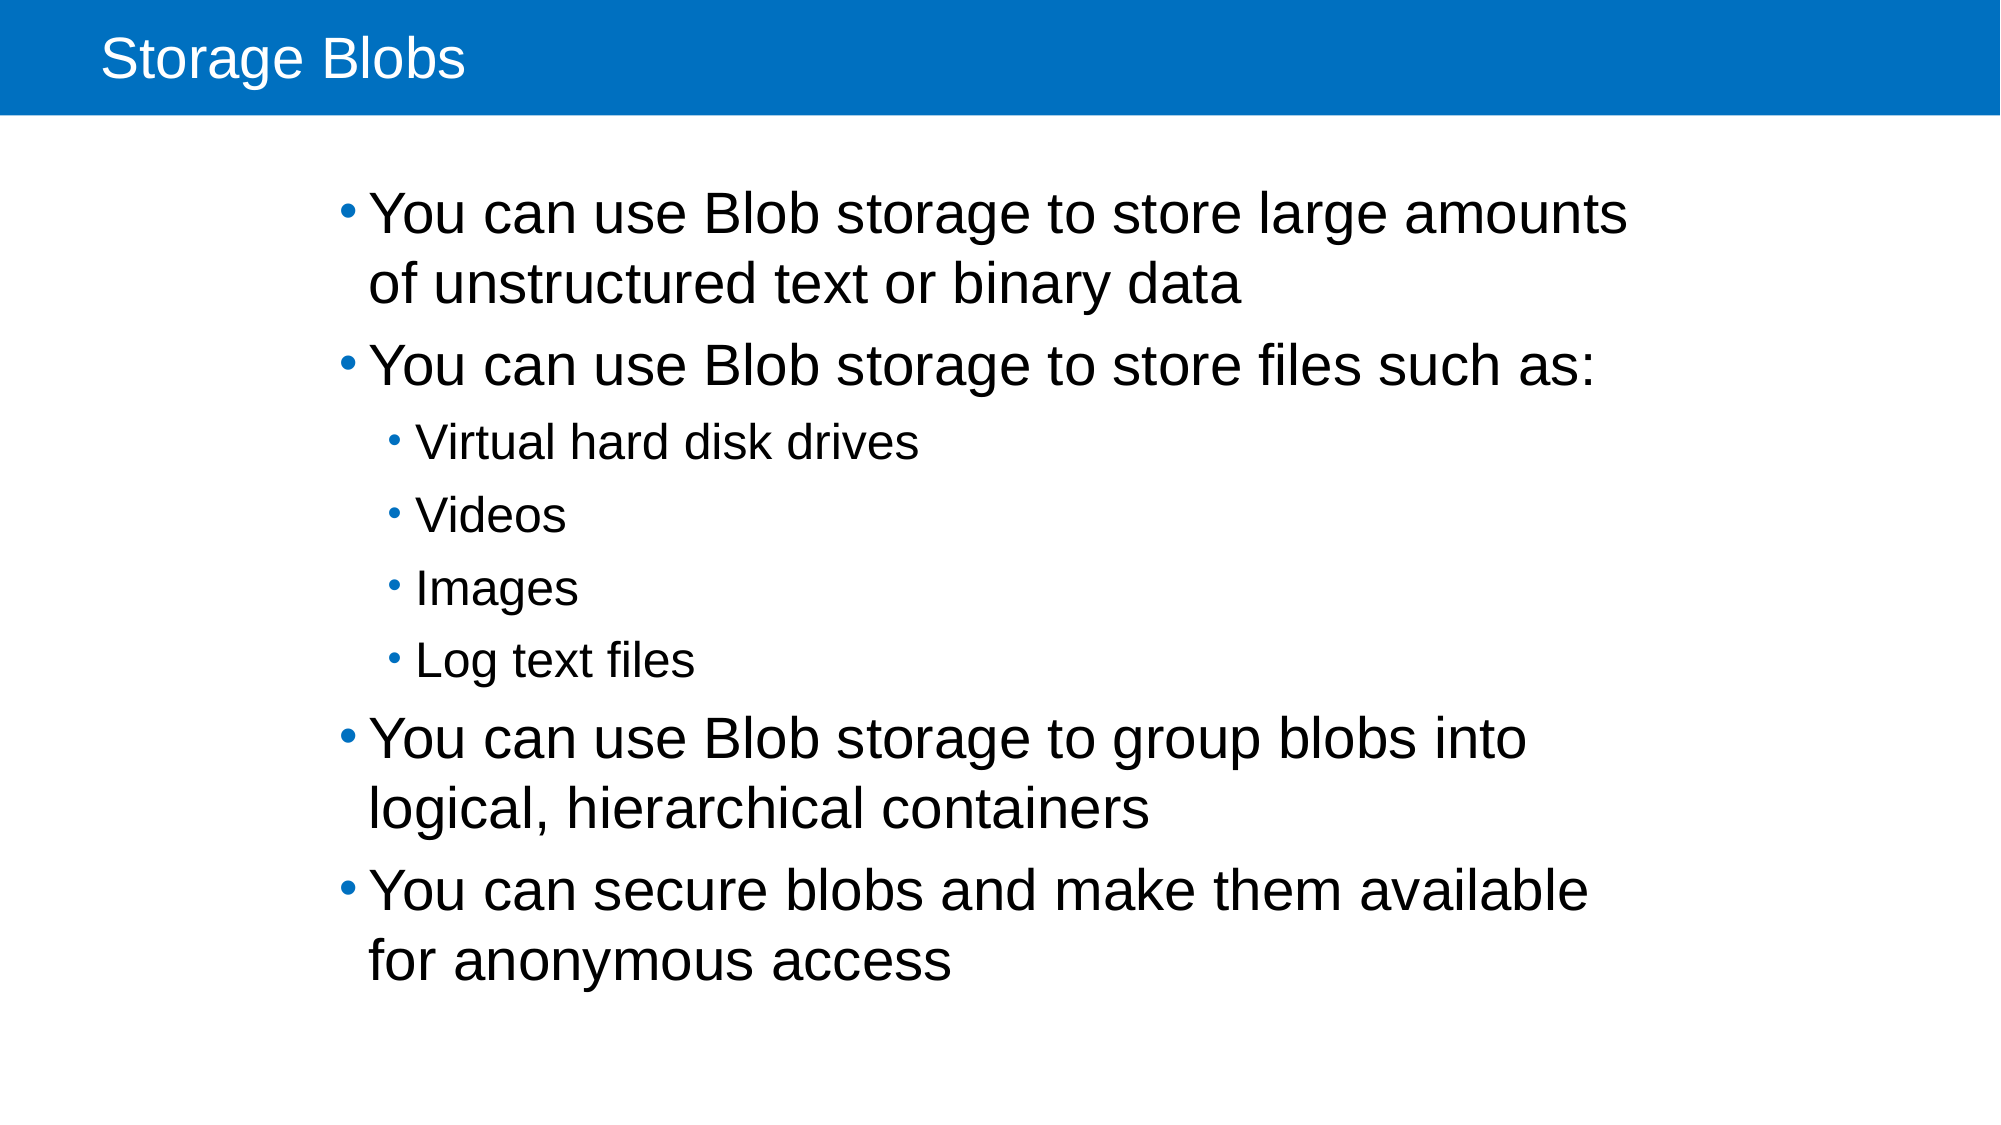

# Storage Blobs
You can use Blob storage to store large amounts of unstructured text or binary data
You can use Blob storage to store files such as:
Virtual hard disk drives
Videos
Images
Log text files
You can use Blob storage to group blobs into logical, hierarchical containers
You can secure blobs and make them available for anonymous access